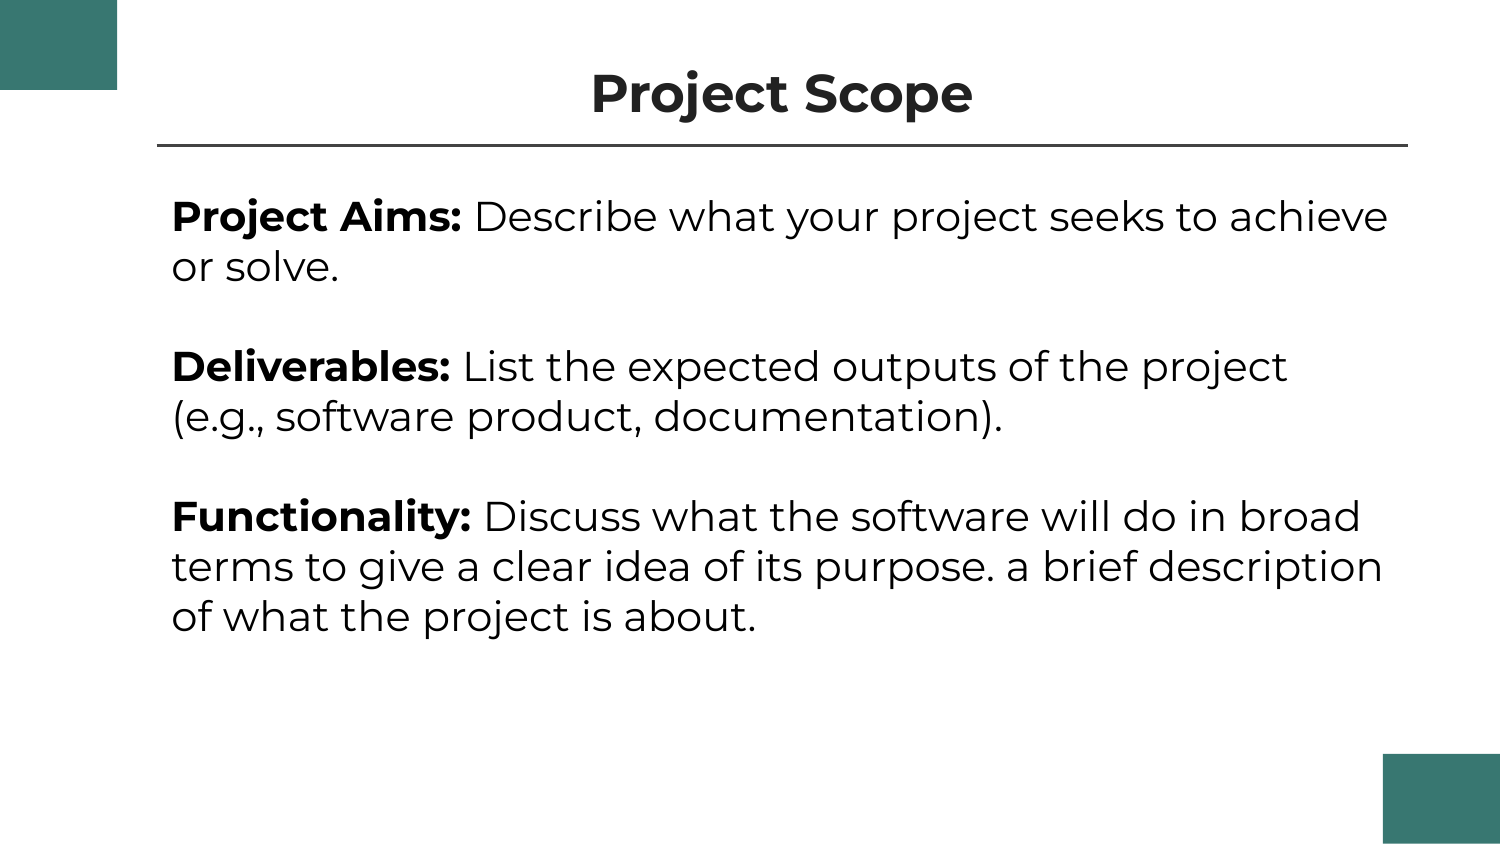

# Project Scope
Project Aims: Describe what your project seeks to achieve or solve.

Deliverables: List the expected outputs of the project (e.g., software product, documentation).

Functionality: Discuss what the software will do in broad terms to give a clear idea of its purpose. a brief description of what the project is about.